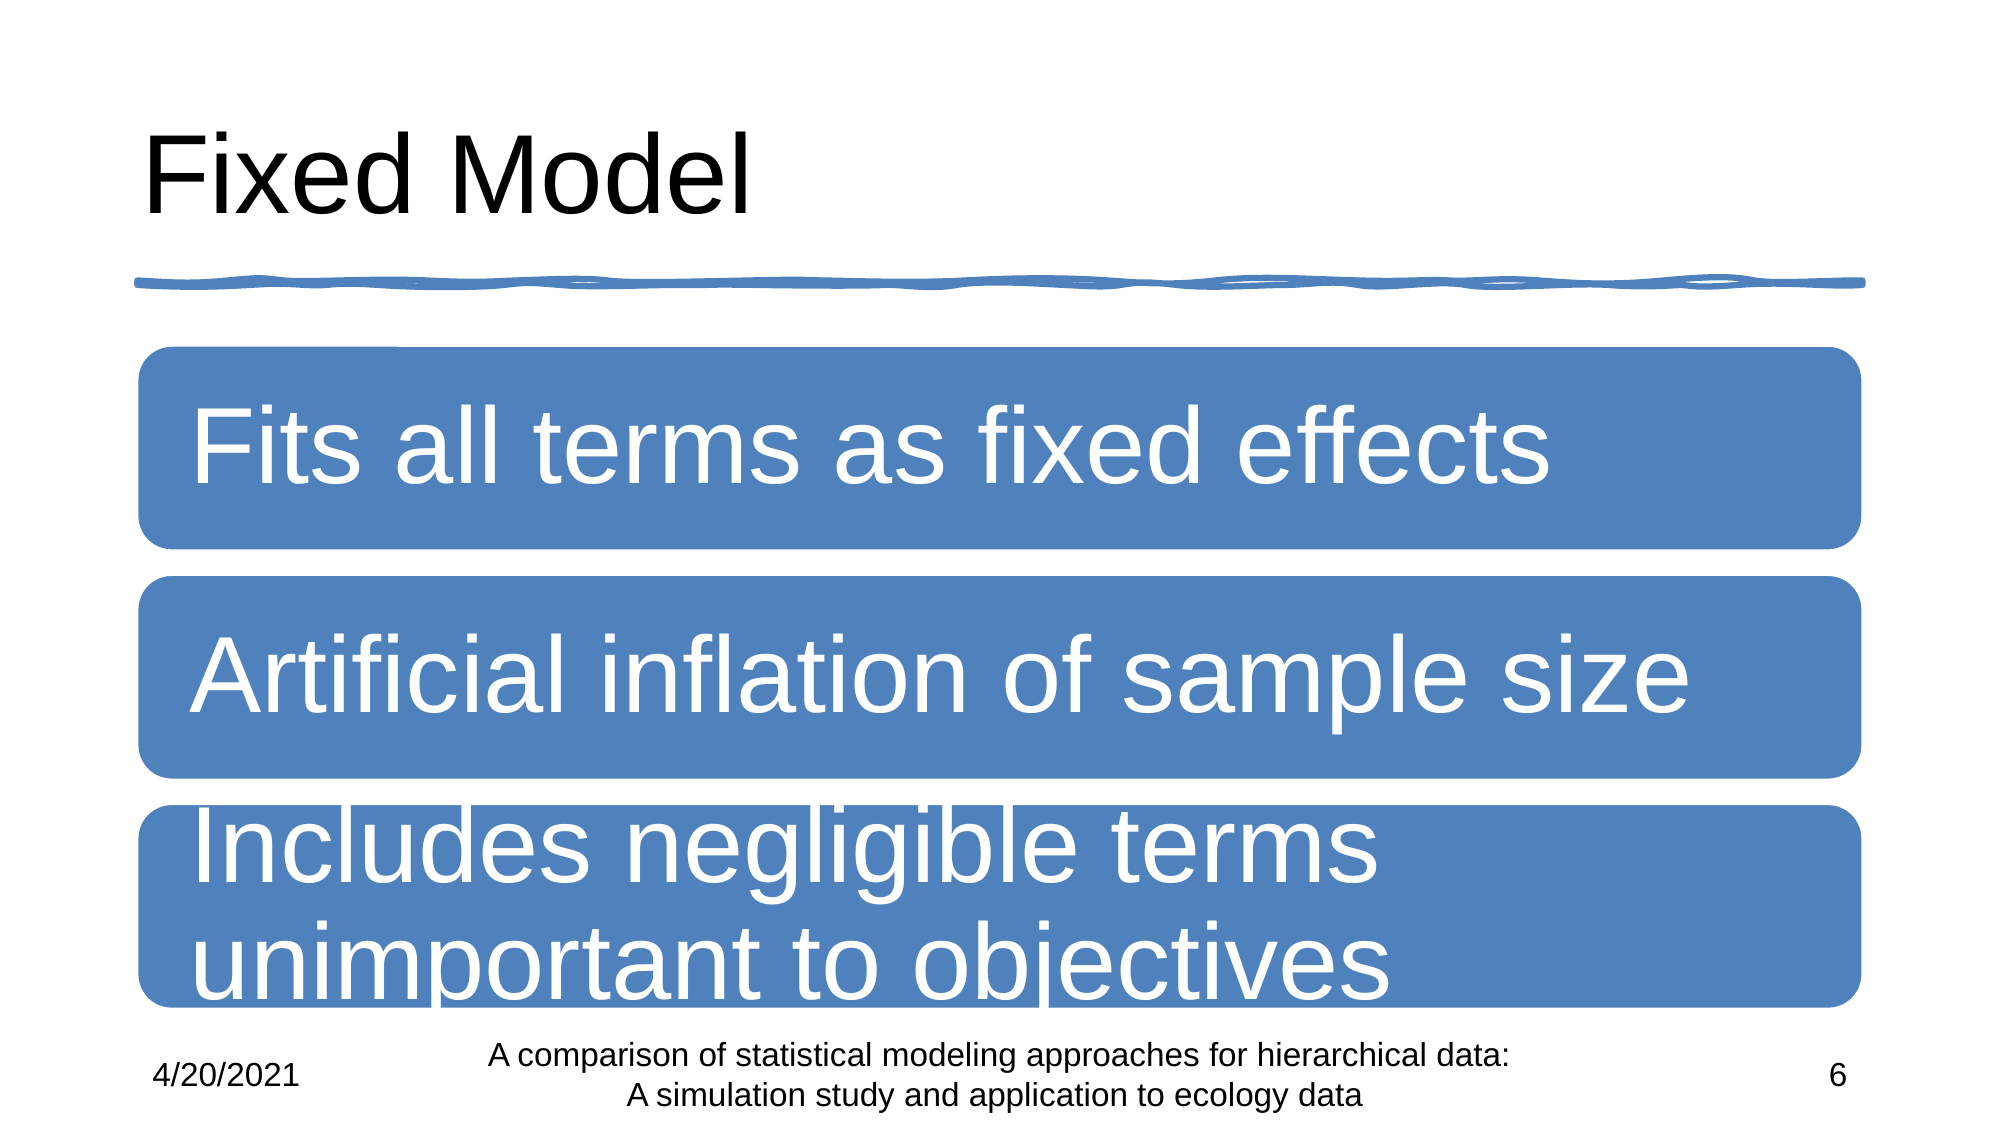

# Fixed Model
Fits all terms as fixed effects
Artificial inflation of sample size
Includes negligible terms unimportant to objectives
4/20/2021
A comparison of statistical modeling approaches for hierarchical data: A simulation study and application to ecology data
6